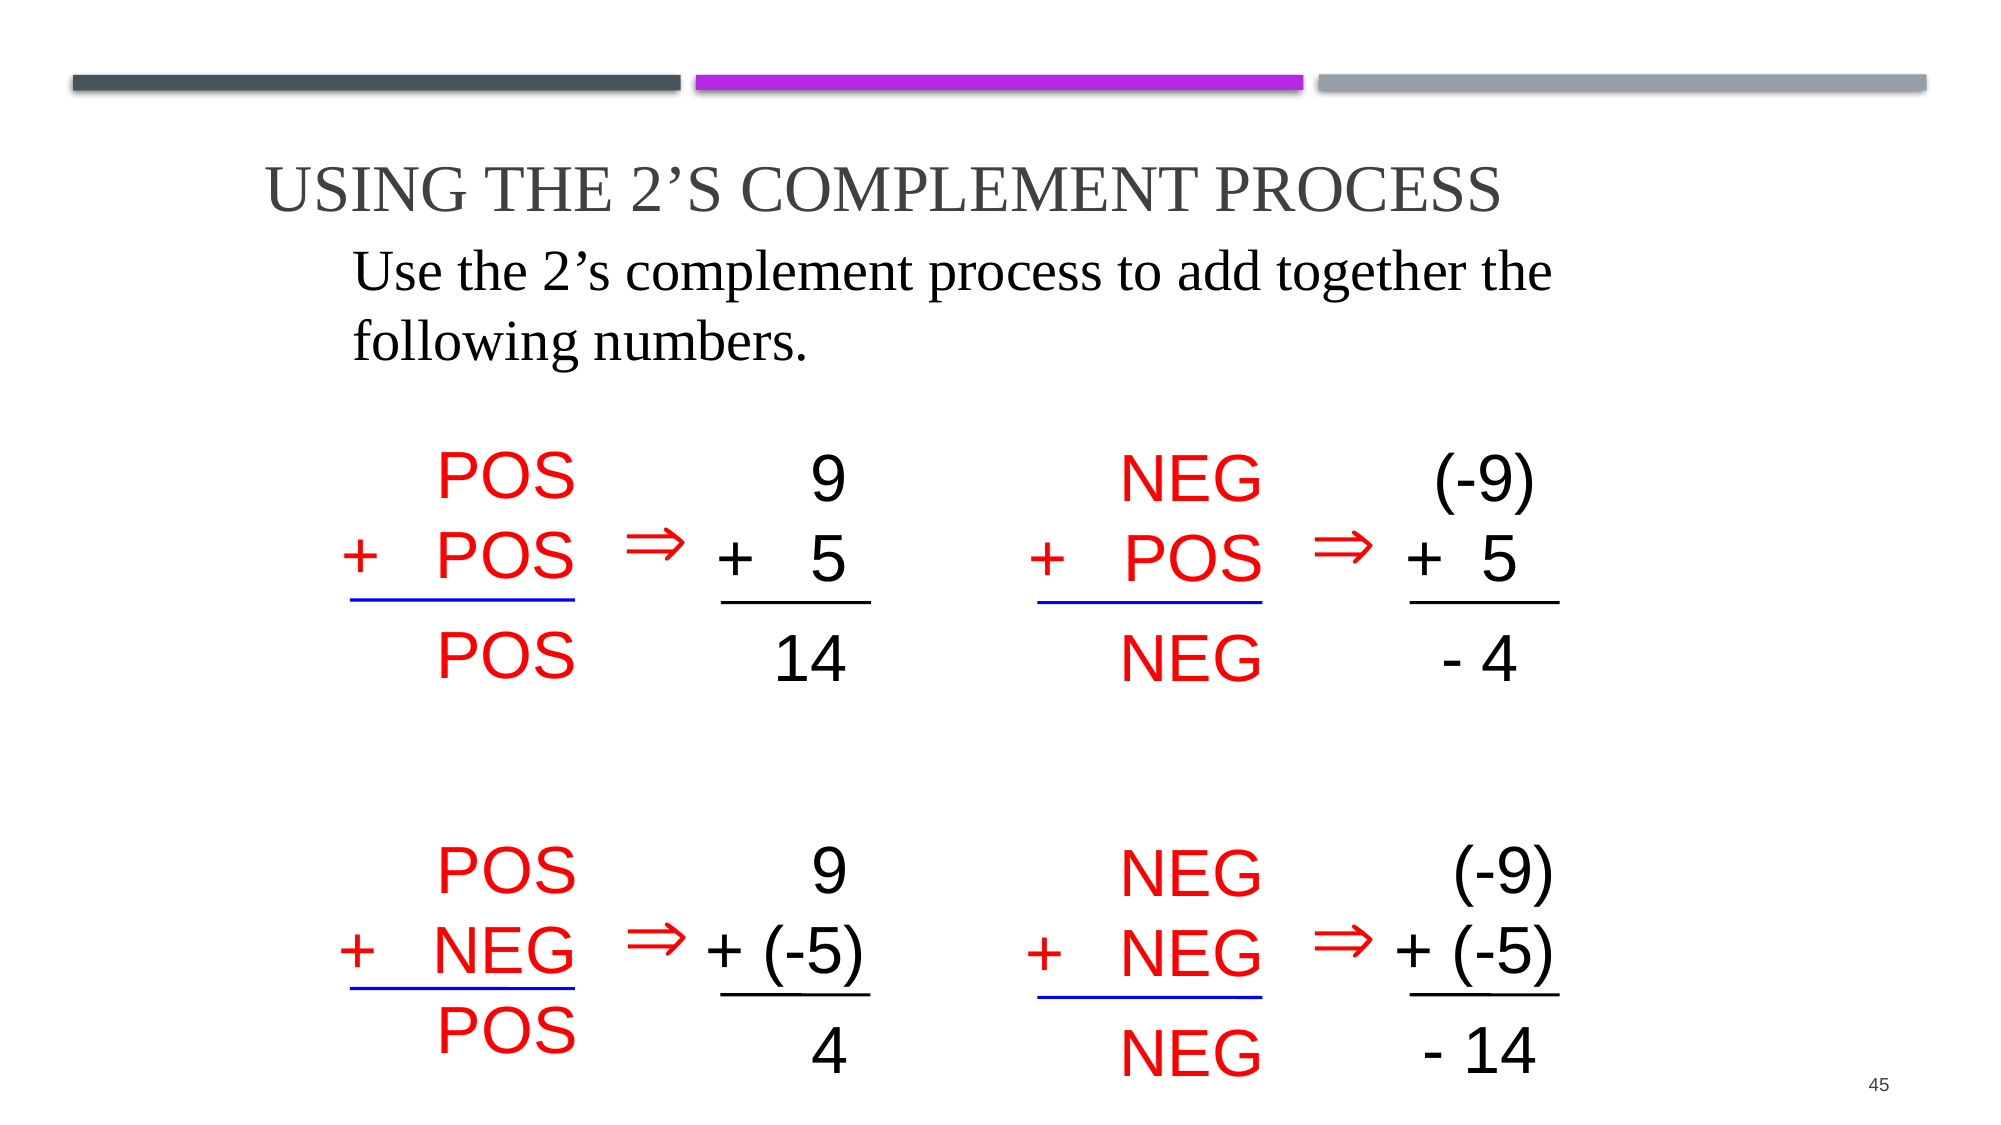

# Using The 2’s Complement Process
Use the 2’s complement process to add together the following numbers.
   POS
+   POS
POS

⇒
   (-9)
+  5
- 4

   9
+   5
14

   NEG
+   POS
NEG

⇒
   POS
+   NEG
POS

⇒
   9
+ (-5)
4

   (-9)
+ (-5)
- 14

  NEG
+   NEG
NEG

⇒
45